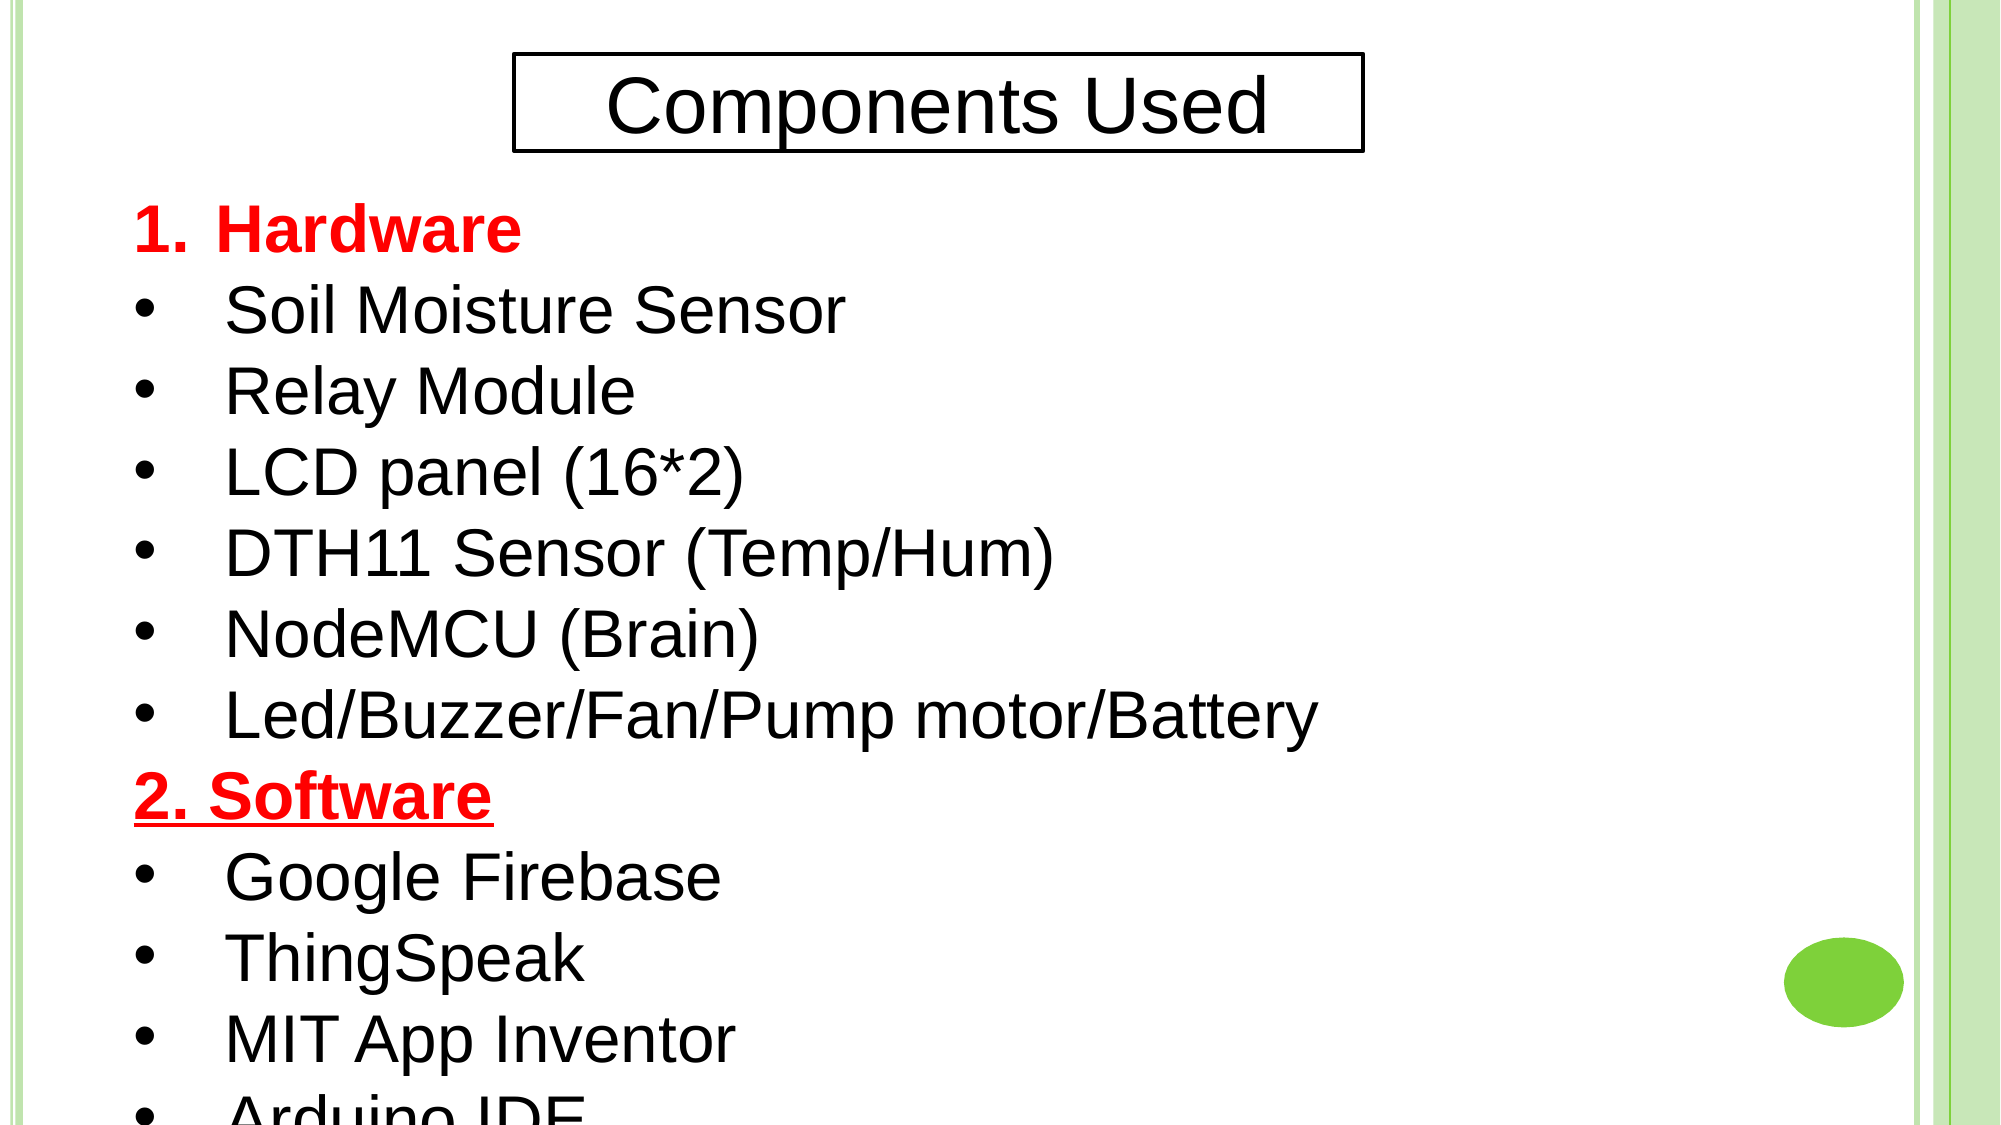

# Components Used
Hardware
Soil Moisture Sensor
Relay Module
LCD panel (16*2)
DTH11 Sensor (Temp/Hum)
NodeMCU (Brain)
Led/Buzzer/Fan/Pump motor/Battery
2. Software
Google Firebase
ThingSpeak
MIT App Inventor
Arduino IDE